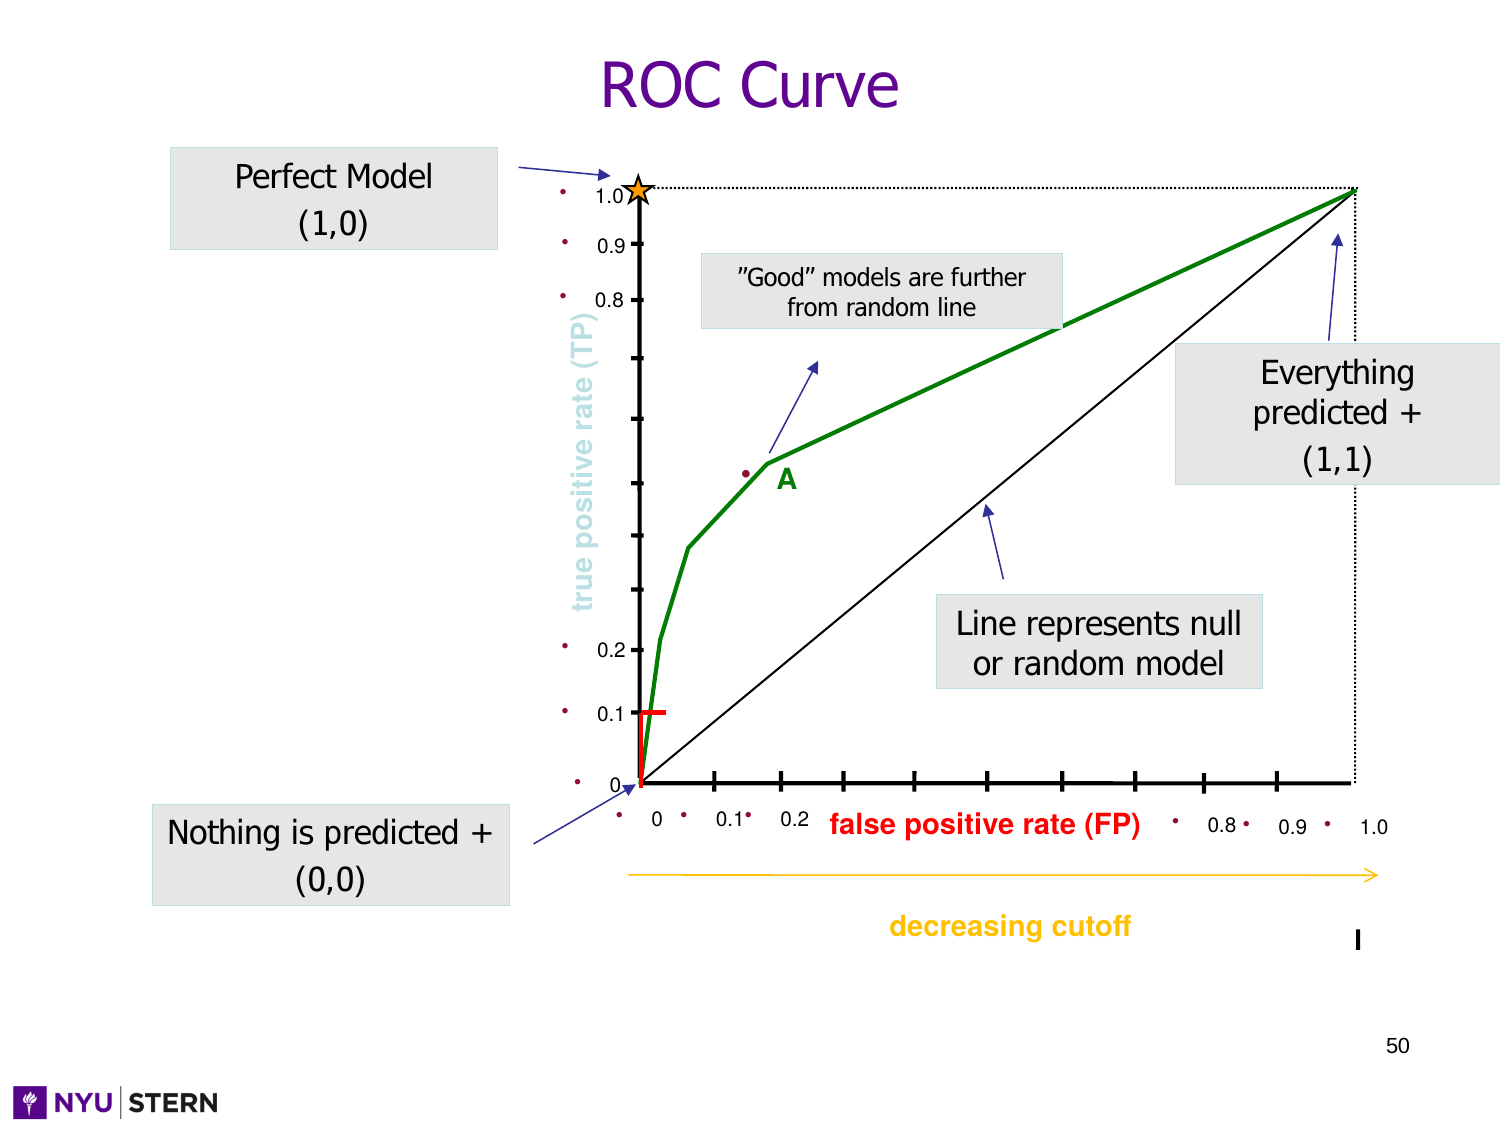

# ROC Curve
Perfect Model
(1,0)
1.0

0.9

0.8

true positive rate (TP)
A

0.2

0.1

0

0
0.1
0.2
false positive rate (FP)
0.8
0.9
1.0
decreasing cutoff

”Good” models are further from random line
Everything predicted +
(1,1)
Line represents null or random model
Nothing is predicted +
(0,0)
50